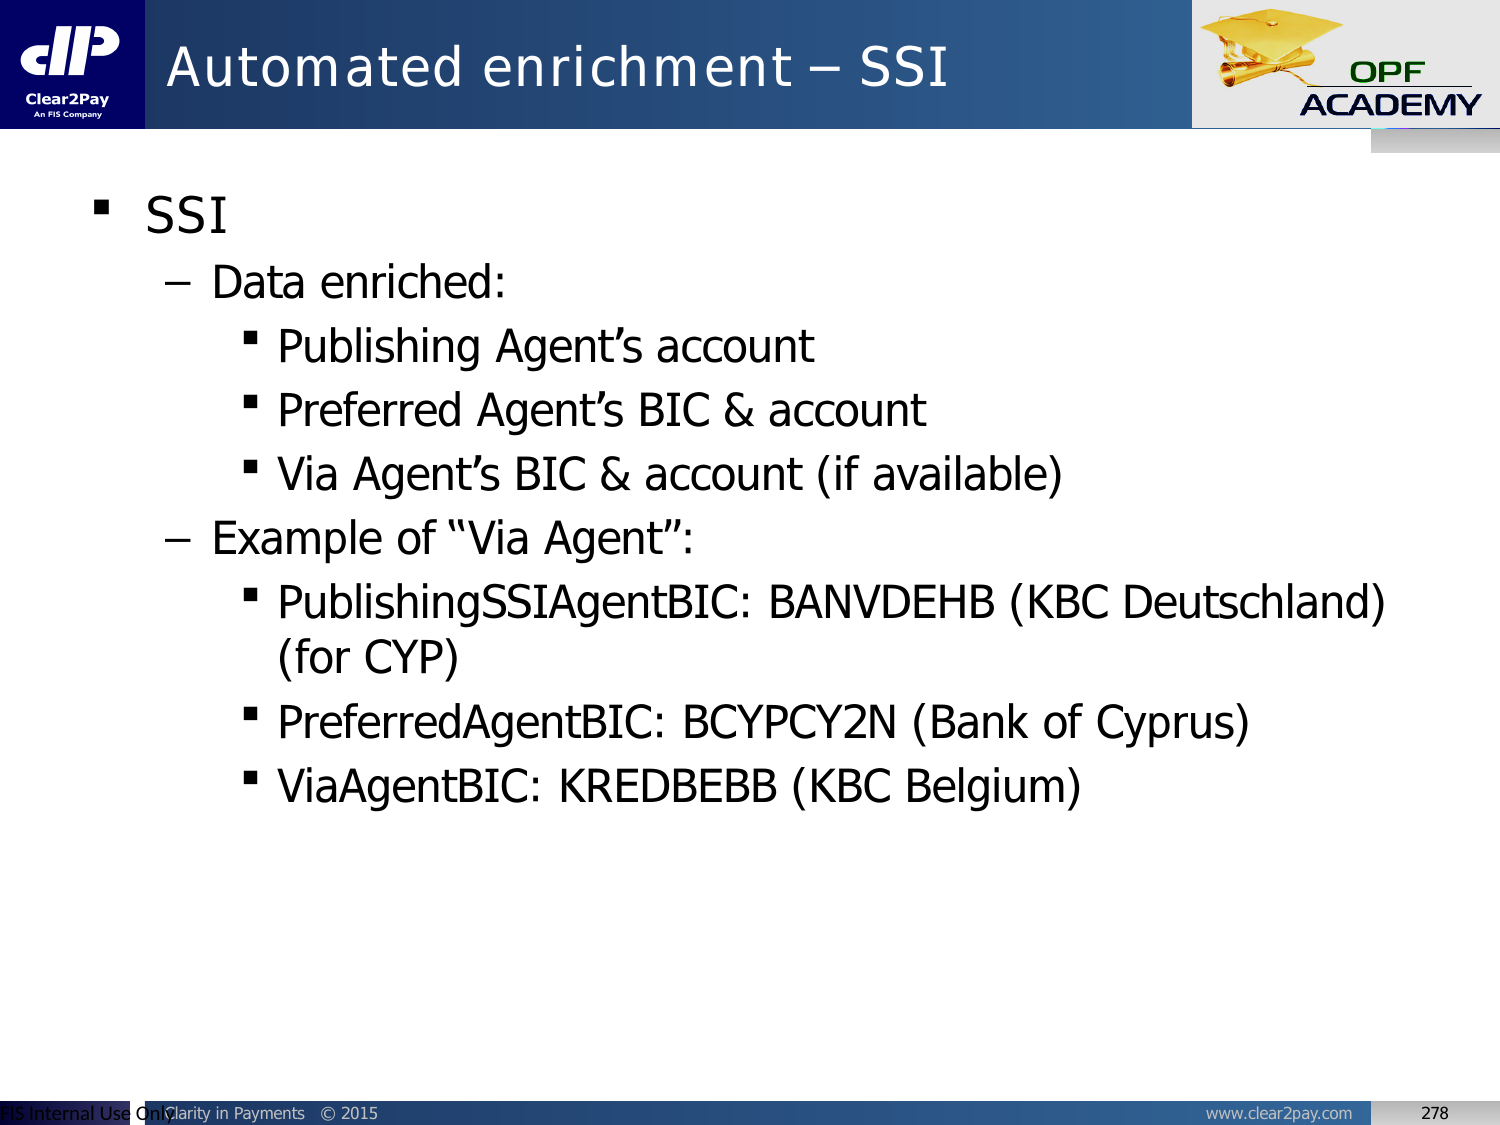

# Automated enrichment – SSI
SSI
Data enriched:
Publishing Agent’s account
Preferred Agent’s BIC & account
Via Agent’s BIC & account (if available)
Example of “Via Agent”:
PublishingSSIAgentBIC: BANVDEHB (KBC Deutschland) (for CYP)
PreferredAgentBIC: BCYPCY2N (Bank of Cyprus)
ViaAgentBIC: KREDBEBB (KBC Belgium)